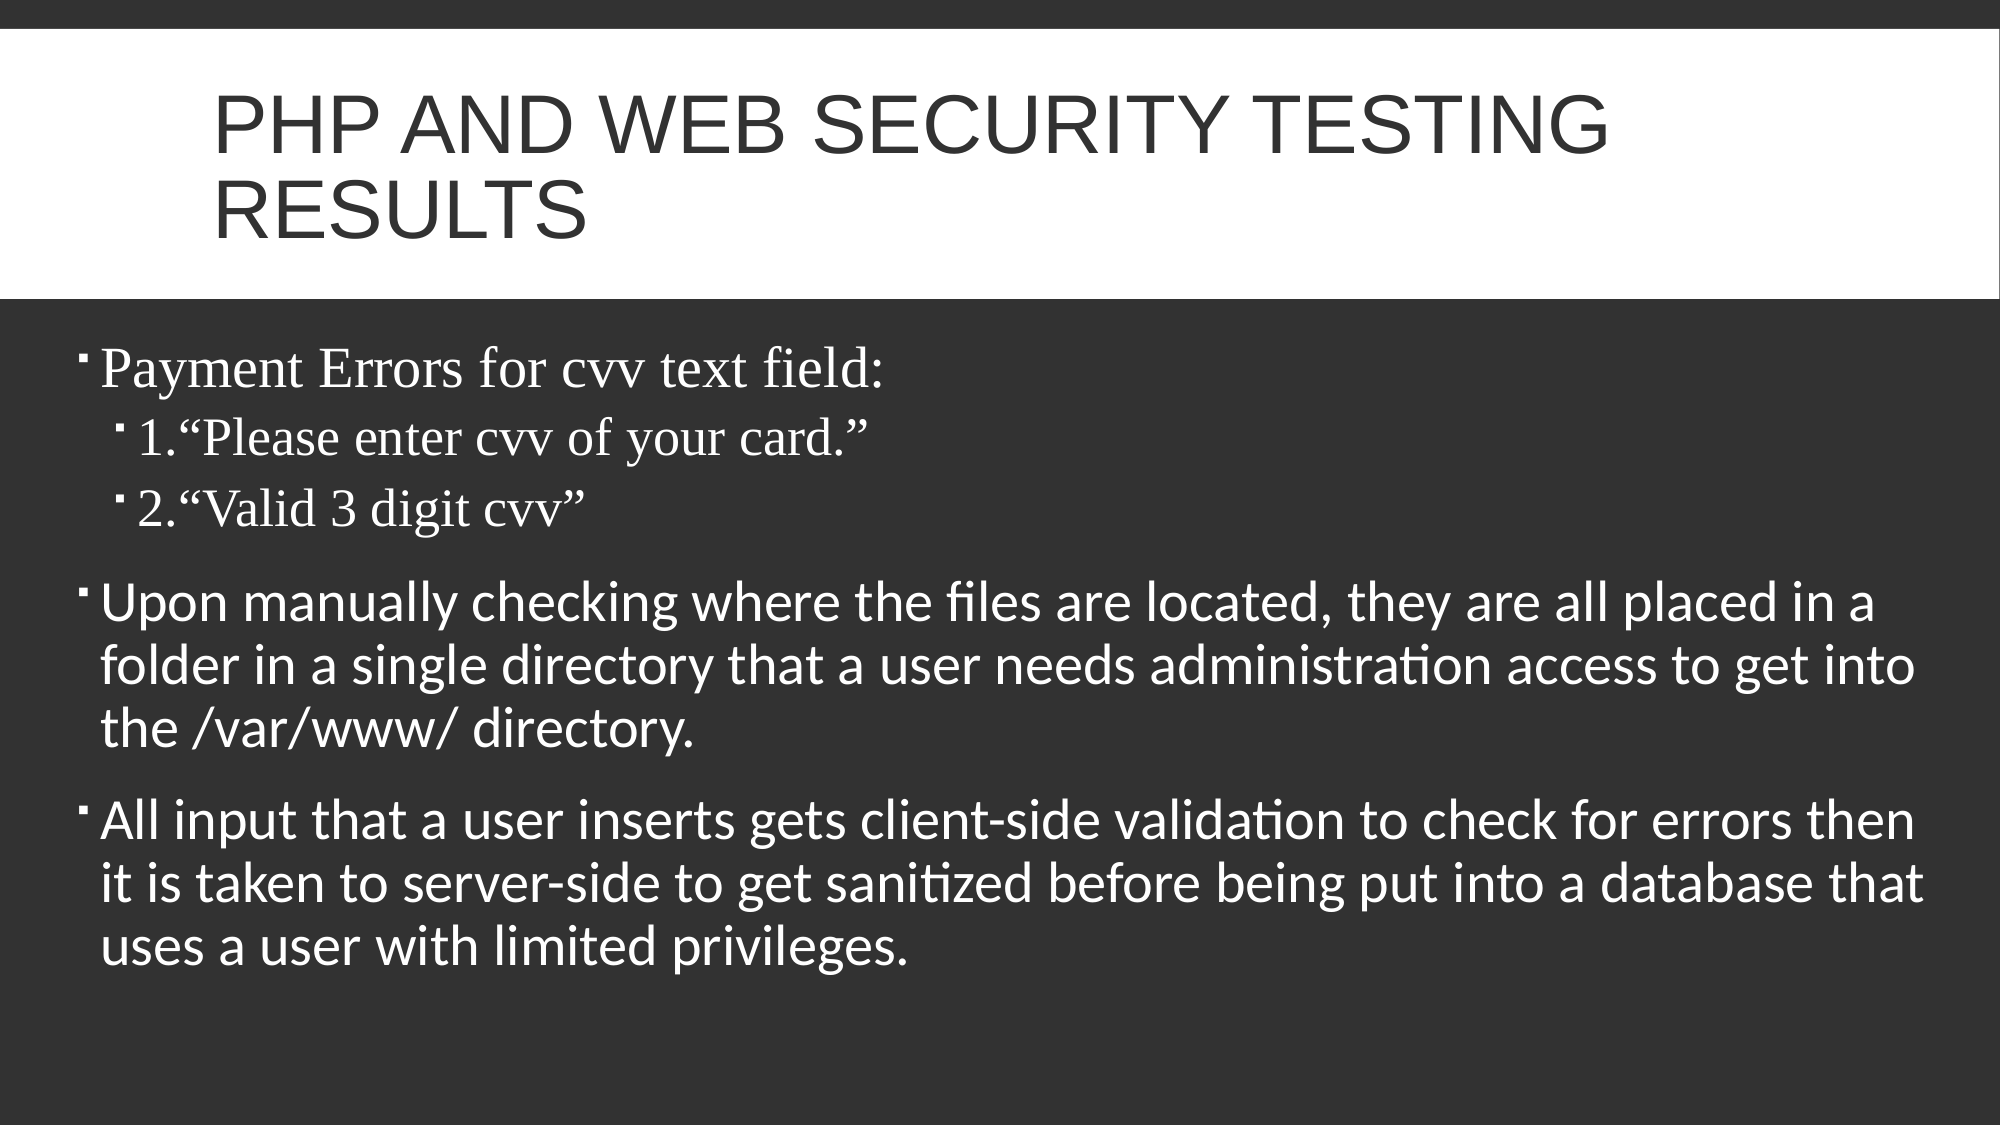

# Php and web security testing results
Payment Errors for cvv text field:
1.“Please enter cvv of your card.”
2.“Valid 3 digit cvv”
Upon manually checking where the files are located, they are all placed in a folder in a single directory that a user needs administration access to get into the /var/www/ directory.
All input that a user inserts gets client-side validation to check for errors then it is taken to server-side to get sanitized before being put into a database that uses a user with limited privileges.